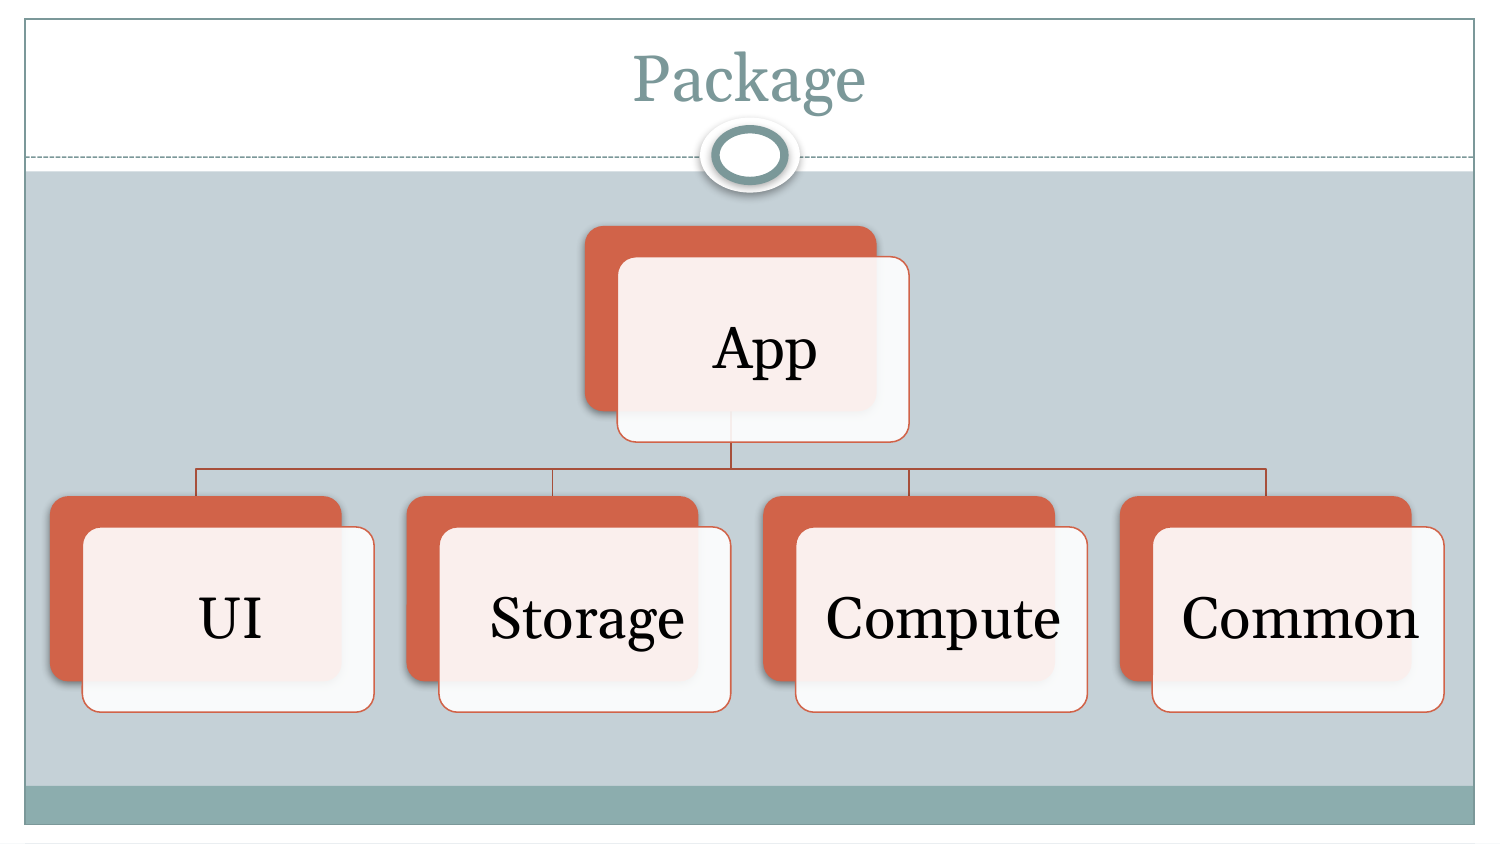

# Package
App
UI
Storage
Compute
Common